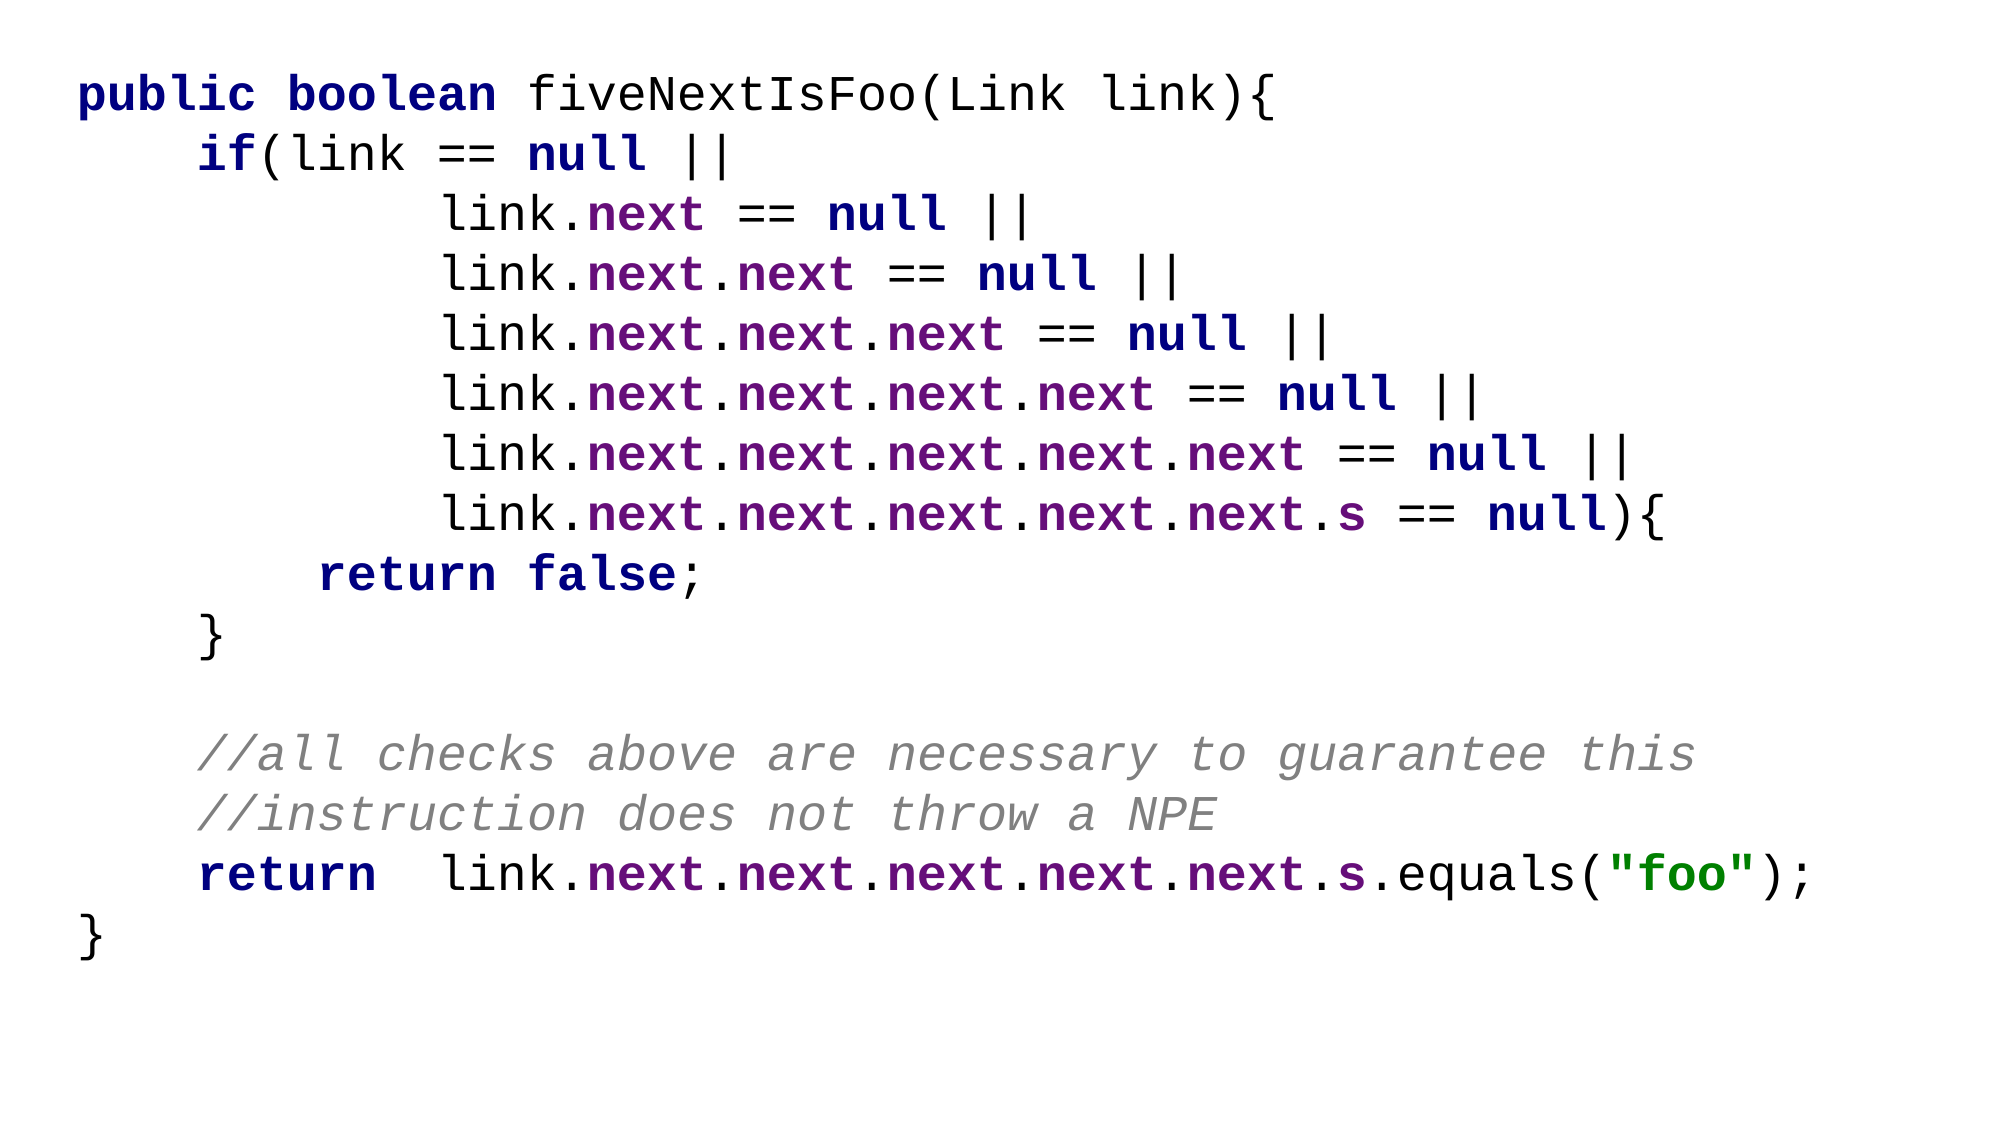

public boolean fiveNextIsFoo(Link link){
    if(link == null ||
            link.next == null ||
            link.next.next == null ||
            link.next.next.next == null ||
            link.next.next.next.next == null ||
            link.next.next.next.next.next == null ||
            link.next.next.next.next.next.s == null){
        return false;
    }
    //all checks above are necessary to guarantee this
    //instruction does not throw a NPE
    return  link.next.next.next.next.next.s.equals("foo");
}